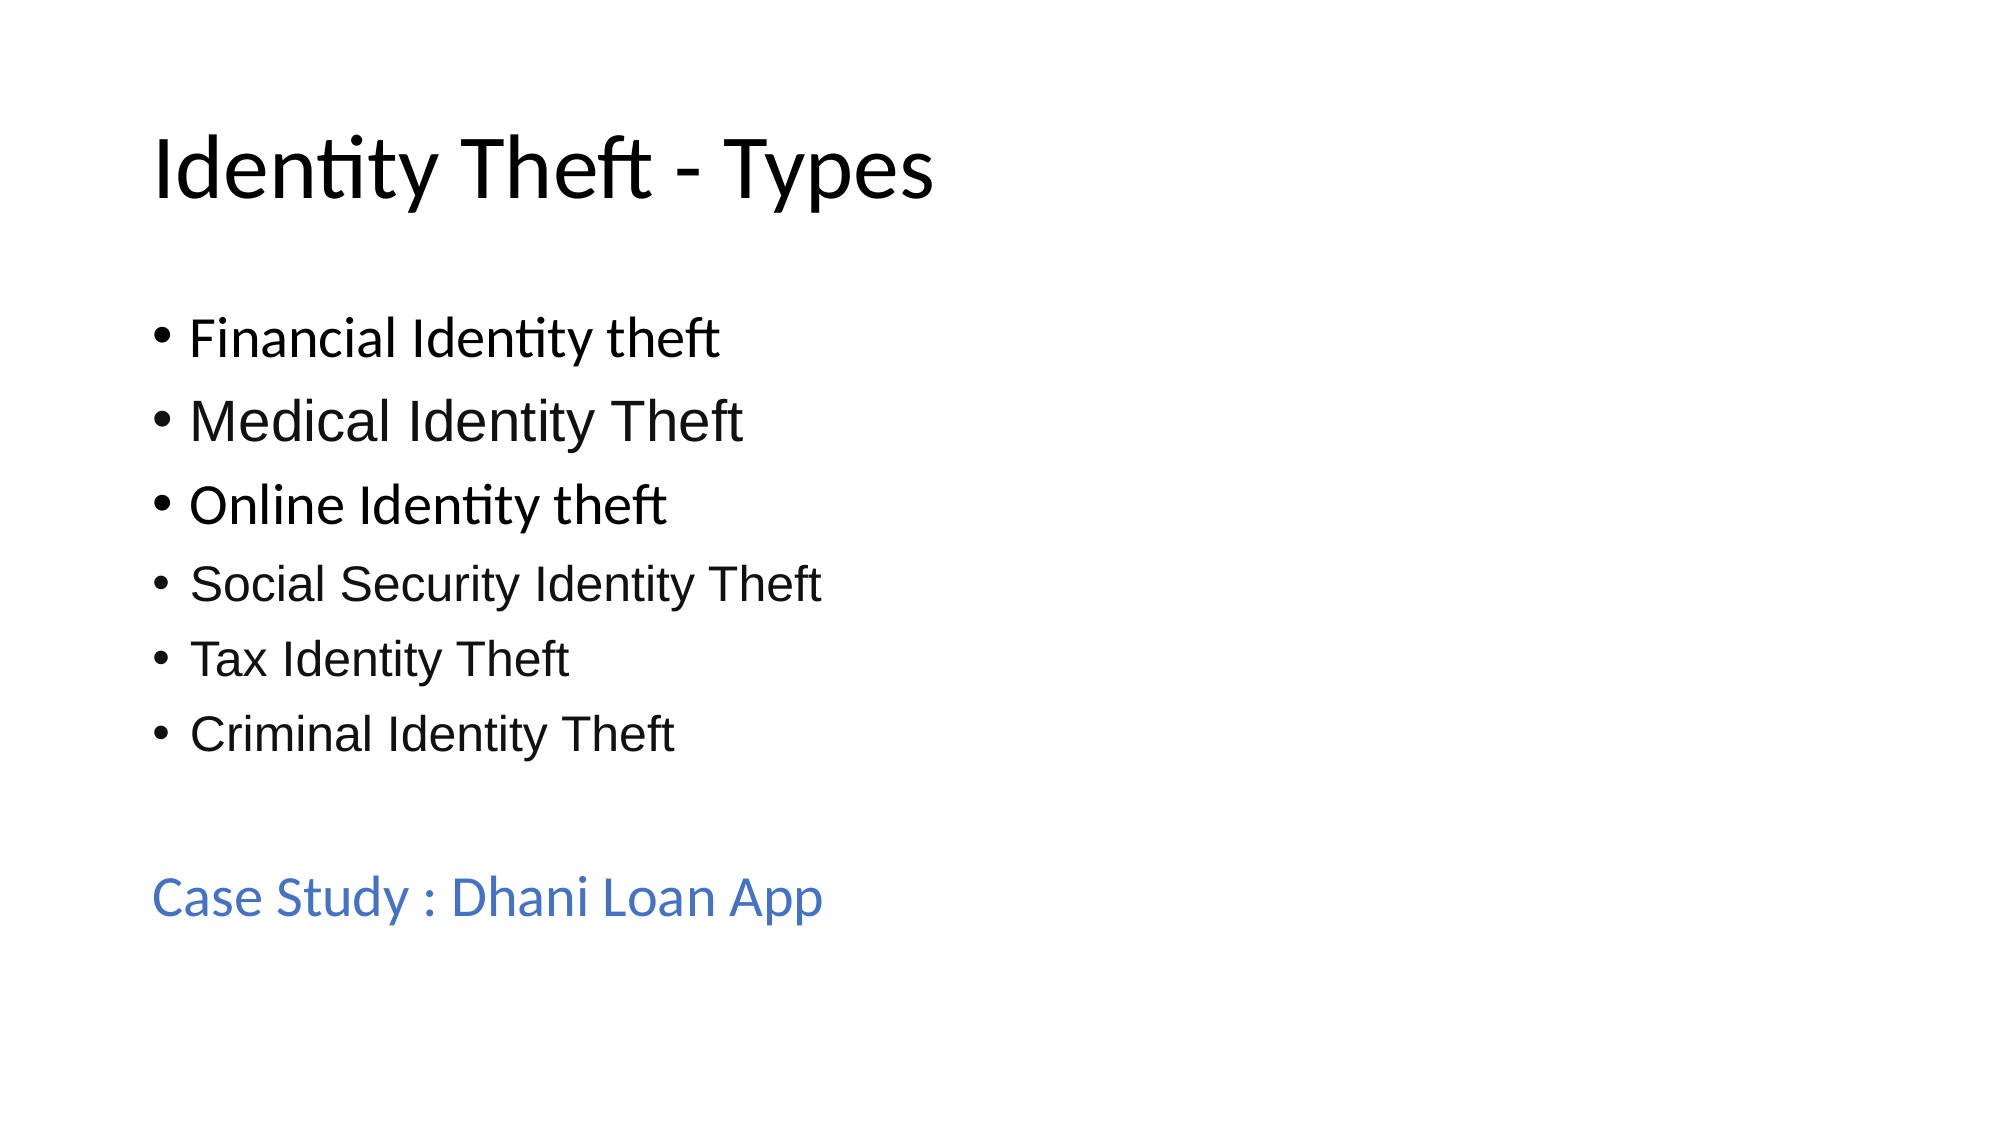

# Identity Theft - Types
Financial Identity theft
Medical Identity Theft
Online Identity theft
Social Security Identity Theft
Tax Identity Theft
Criminal Identity Theft

Case Study : Dhani Loan App